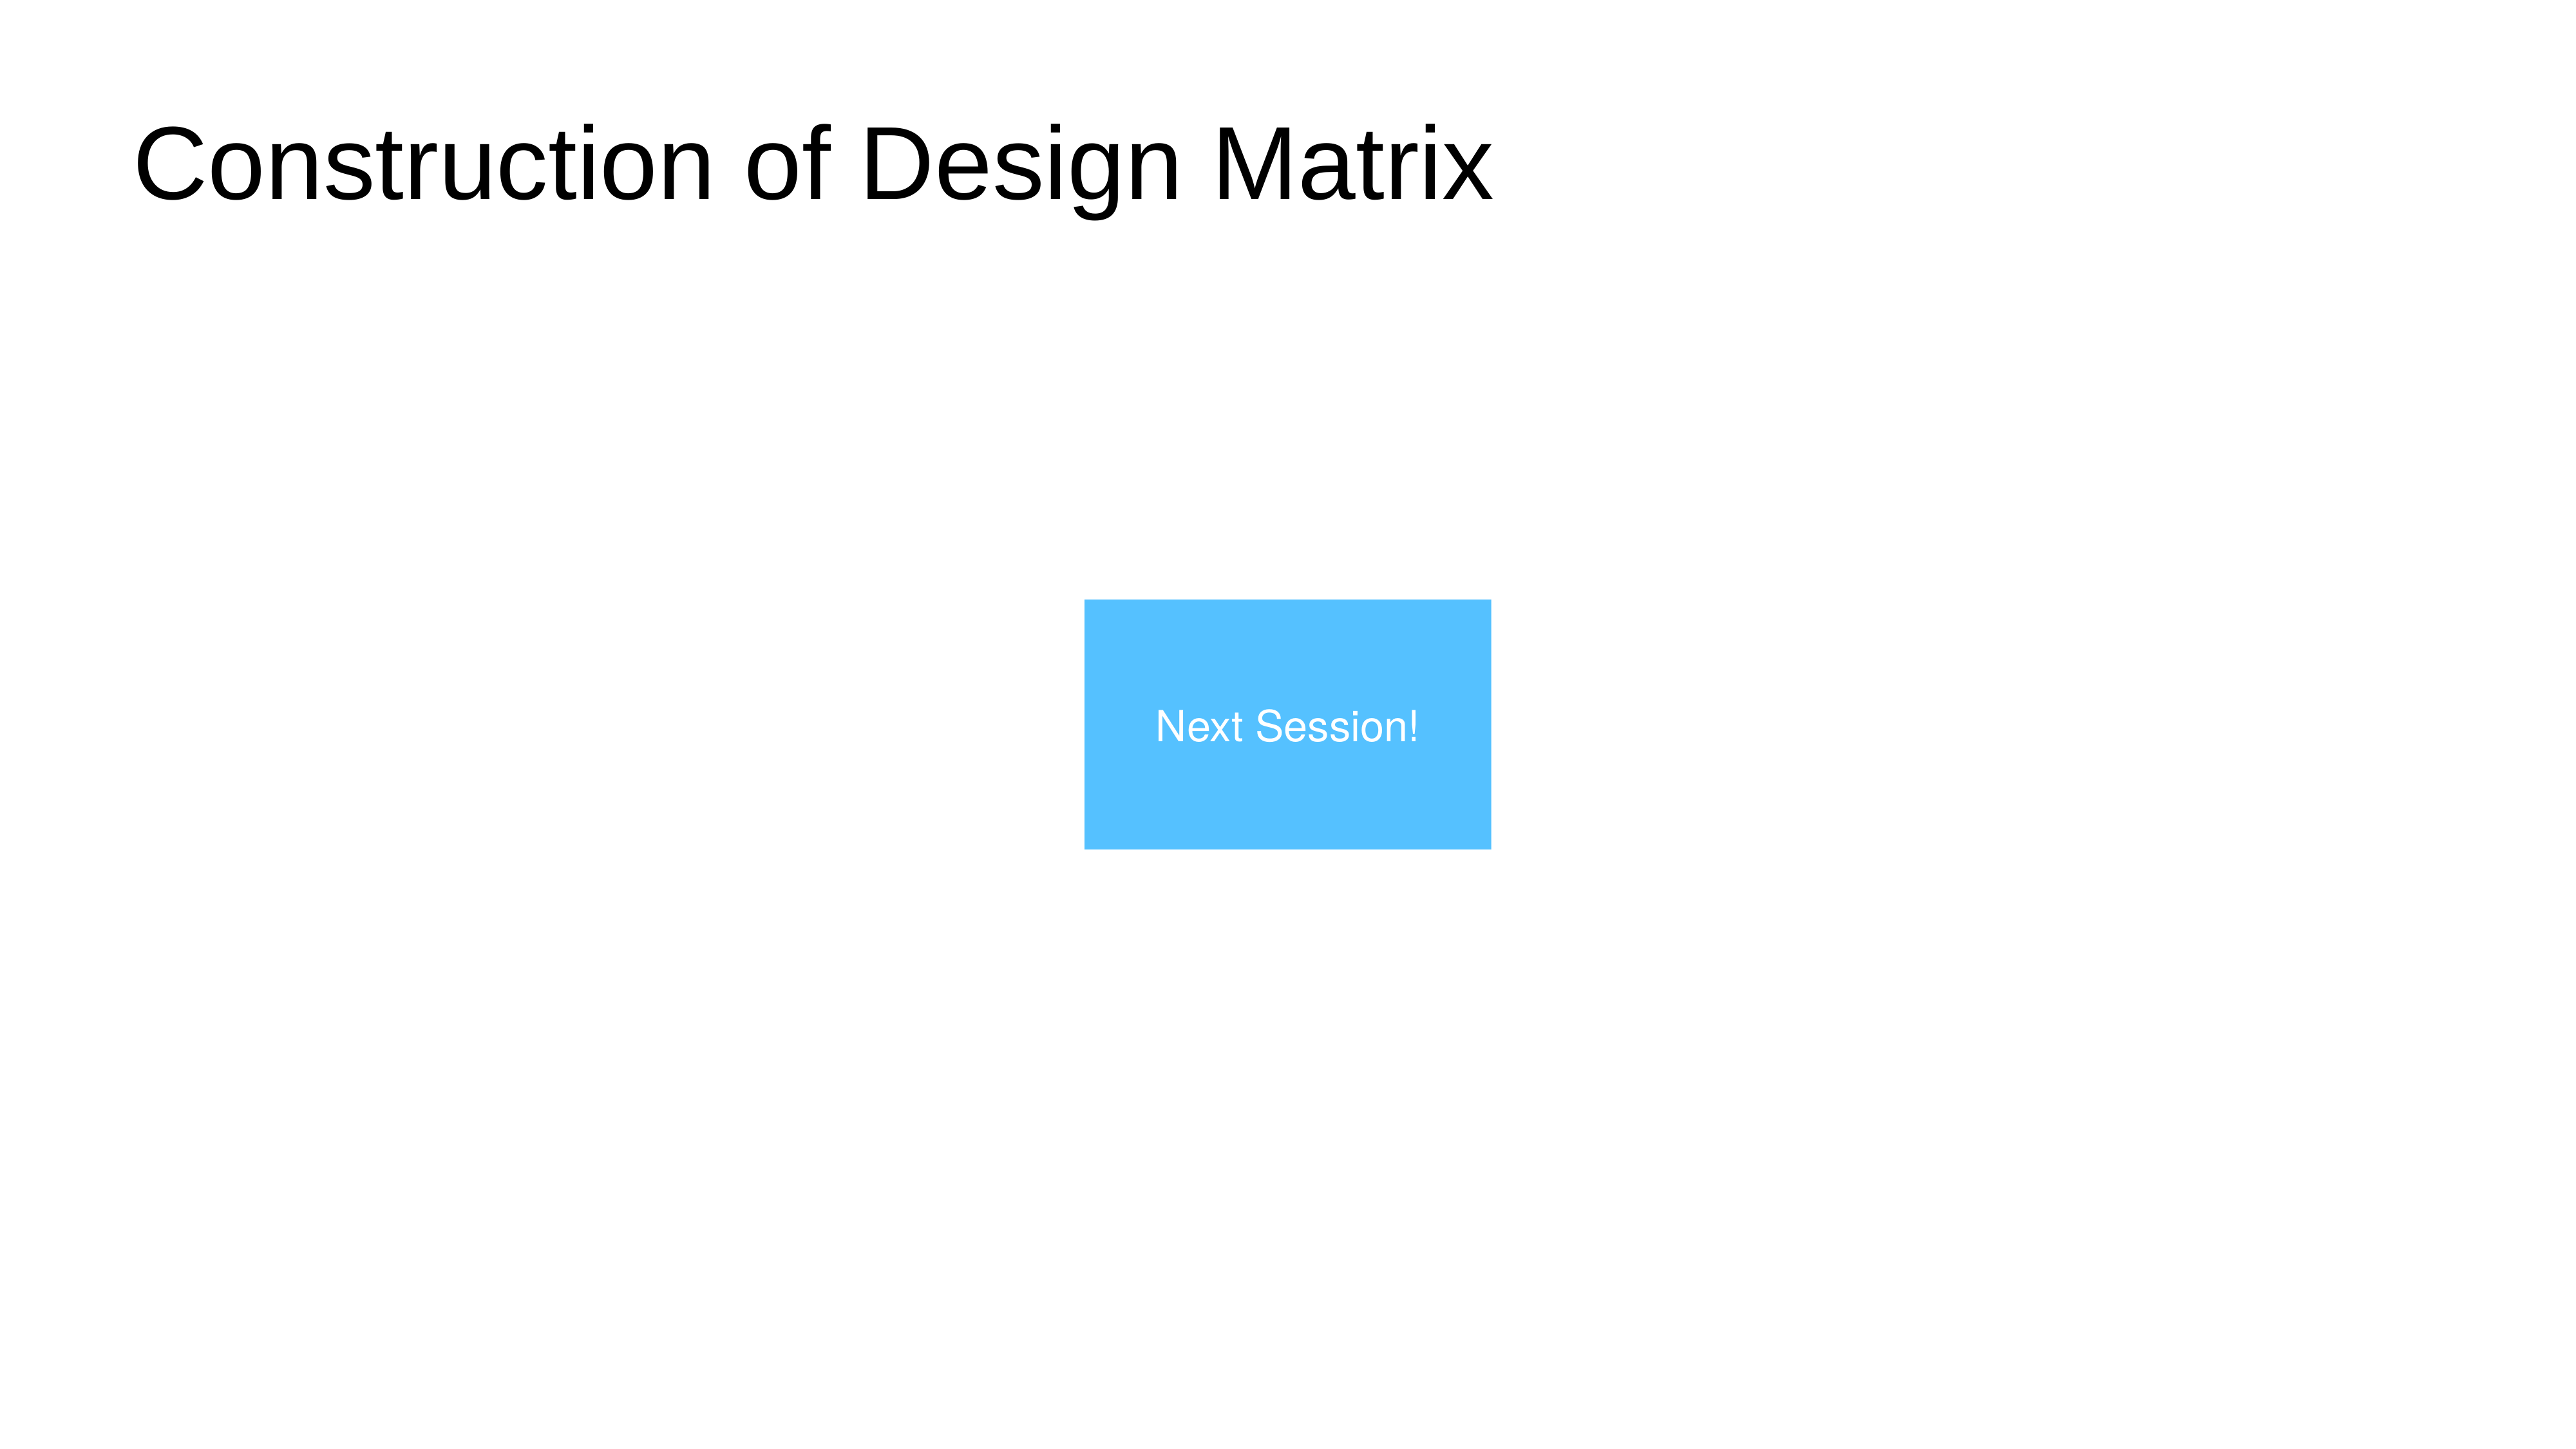

# Construction of Design Matrix
Next Session!